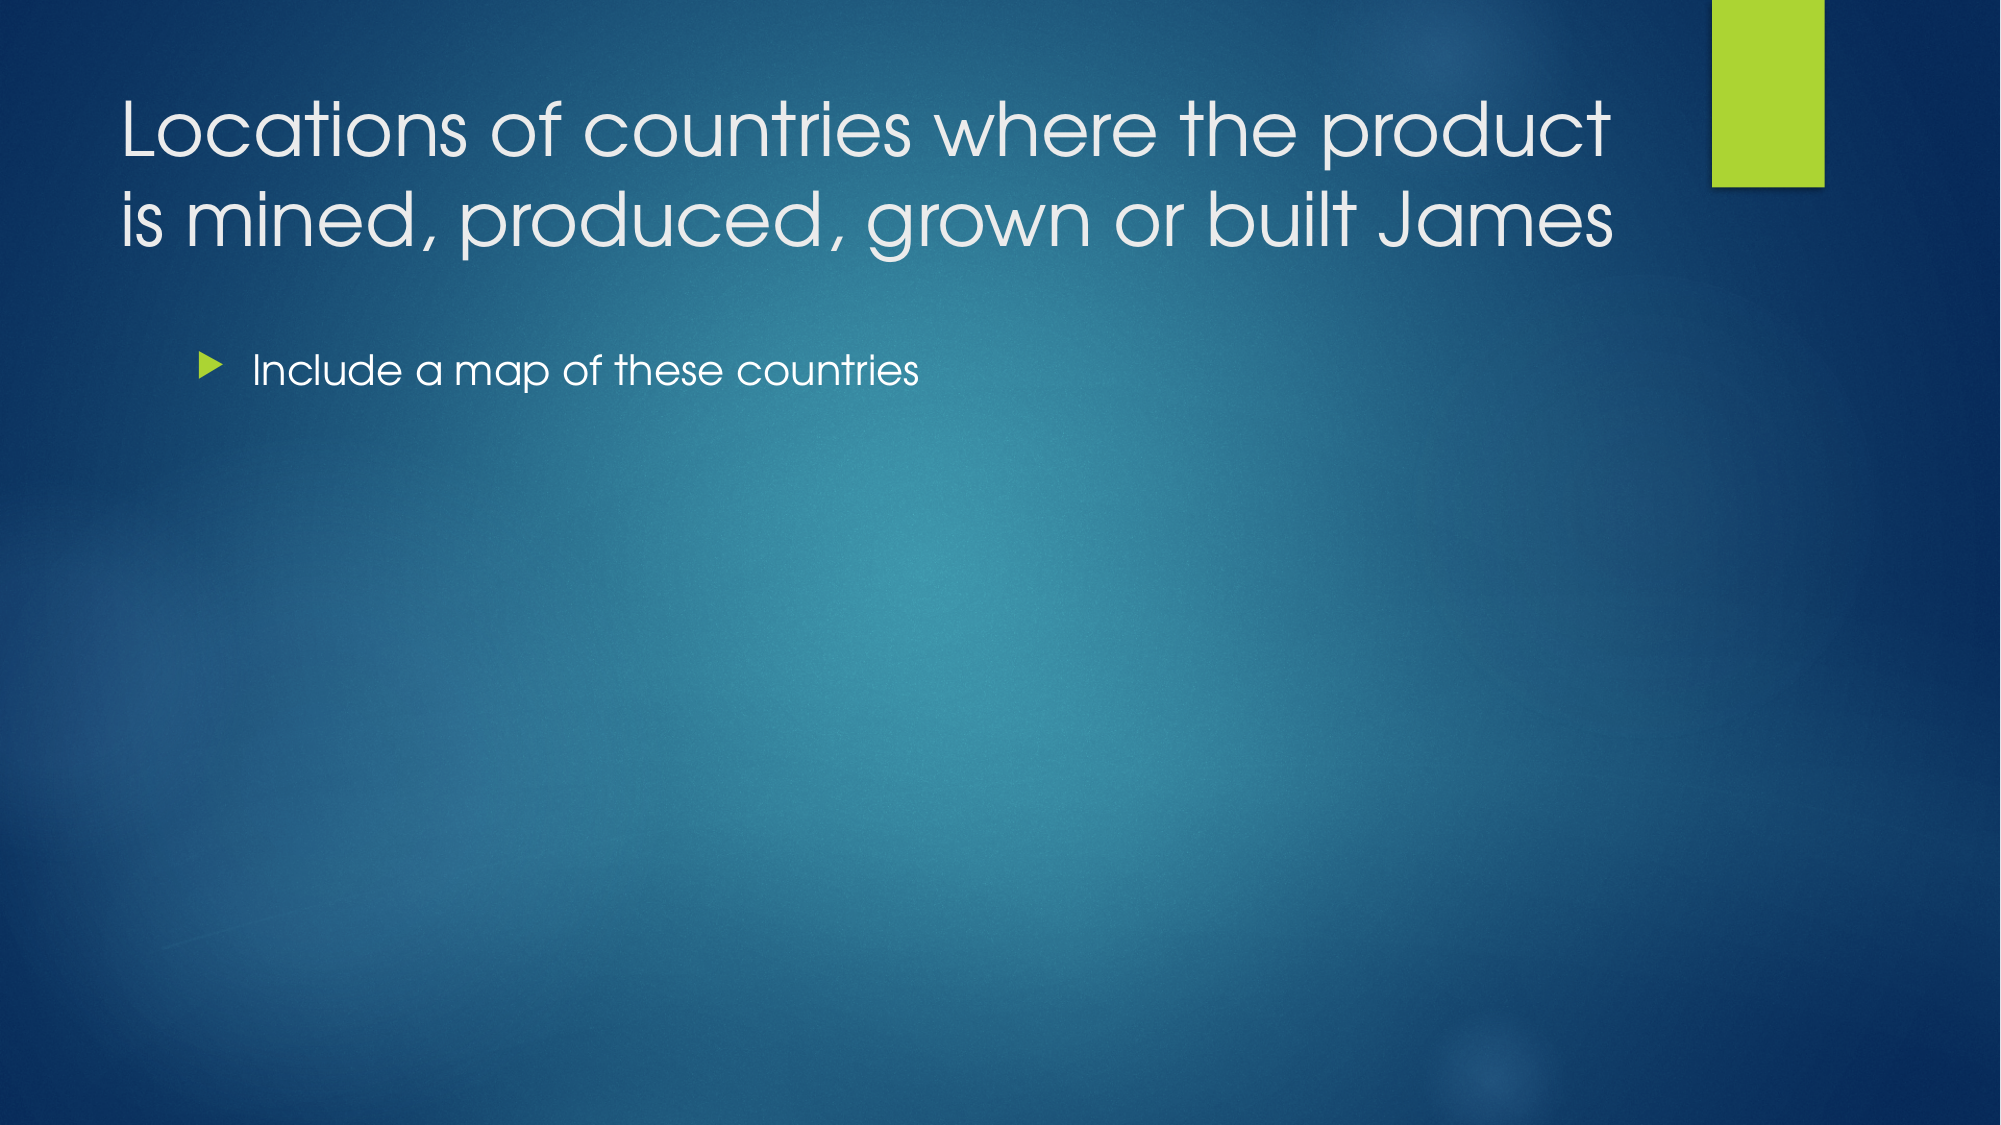

Locations of countries where the product is mined, produced, grown or built James
Include a map of these countries